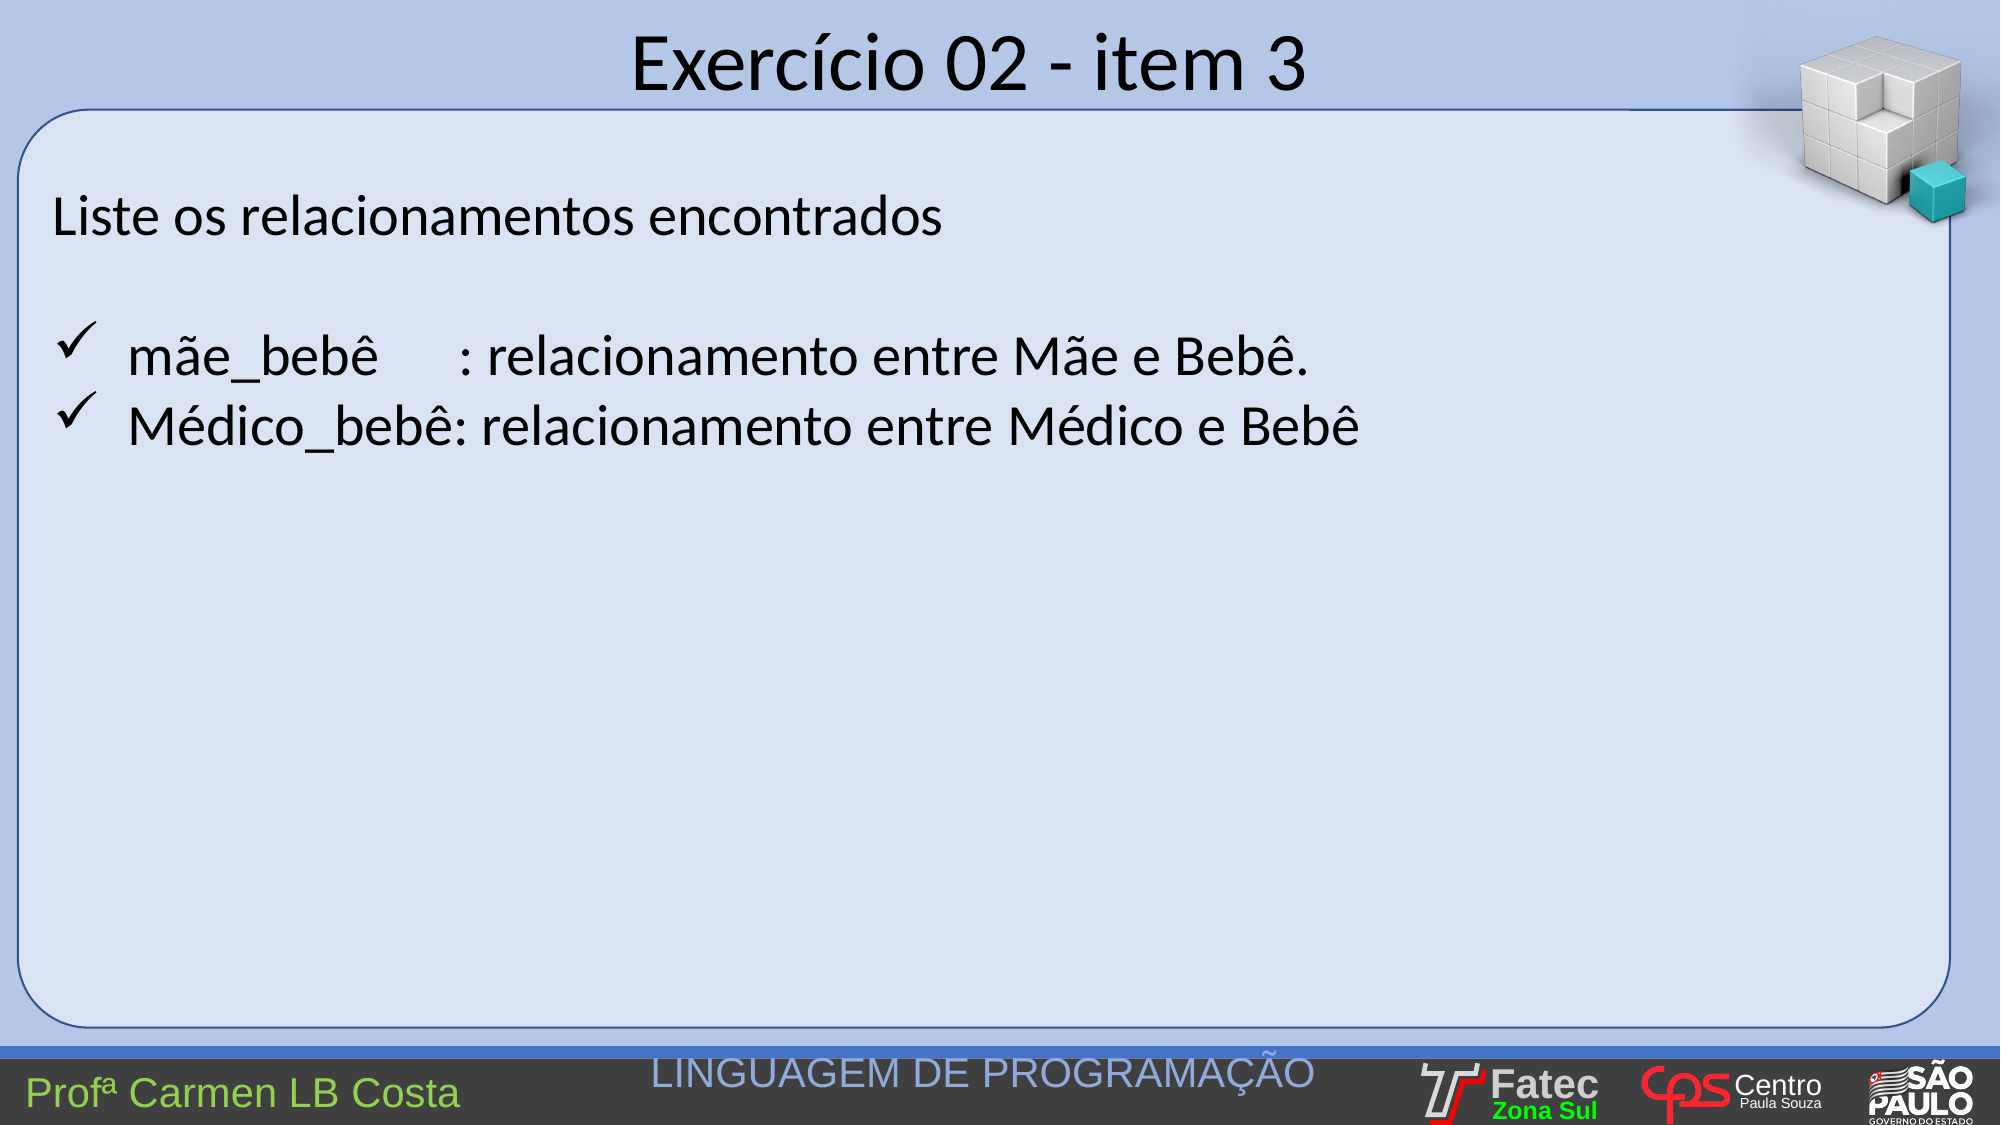

Exercício 02 - item 3

Liste os relacionamentos encontrados

mãe_bebê      : relacionamento entre Mãe e Bebê.
Médico_bebê: relacionamento entre Médico e Bebê